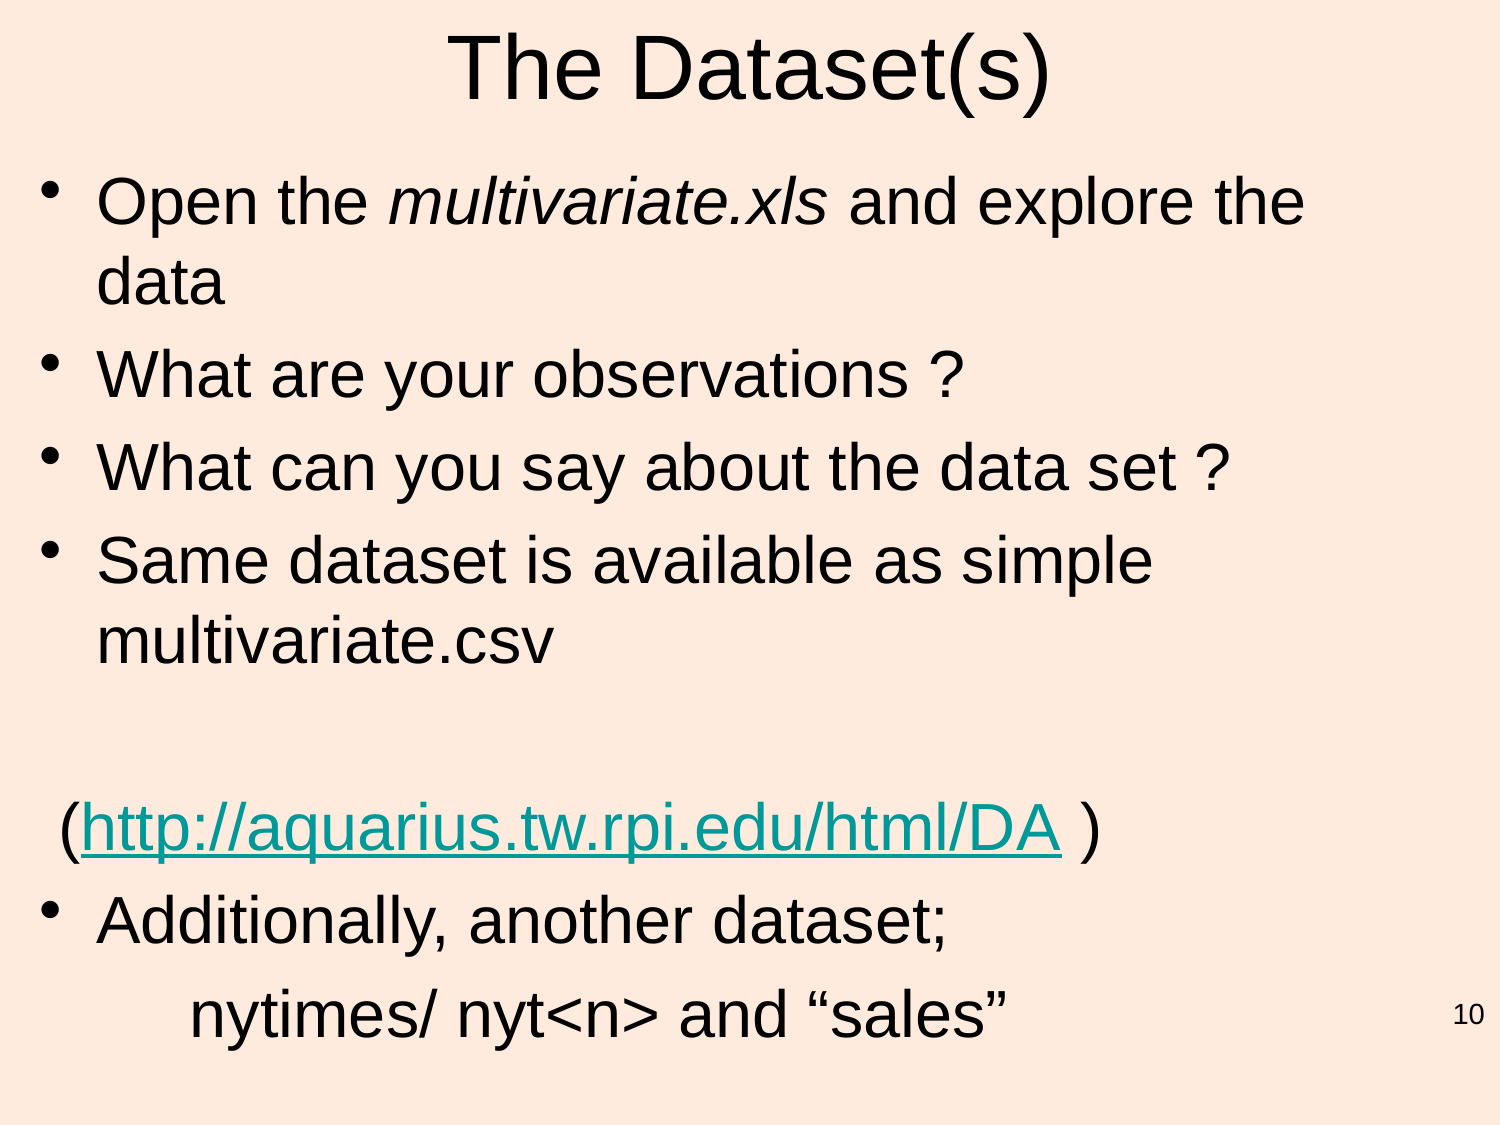

# The Dataset(s)
Open the multivariate.xls and explore the data
What are your observations ?
What can you say about the data set ?
Same dataset is available as simple multivariate.csv

 (http://aquarius.tw.rpi.edu/html/DA )
Additionally, another dataset;
	nytimes/ nyt<n> and “sales”
10